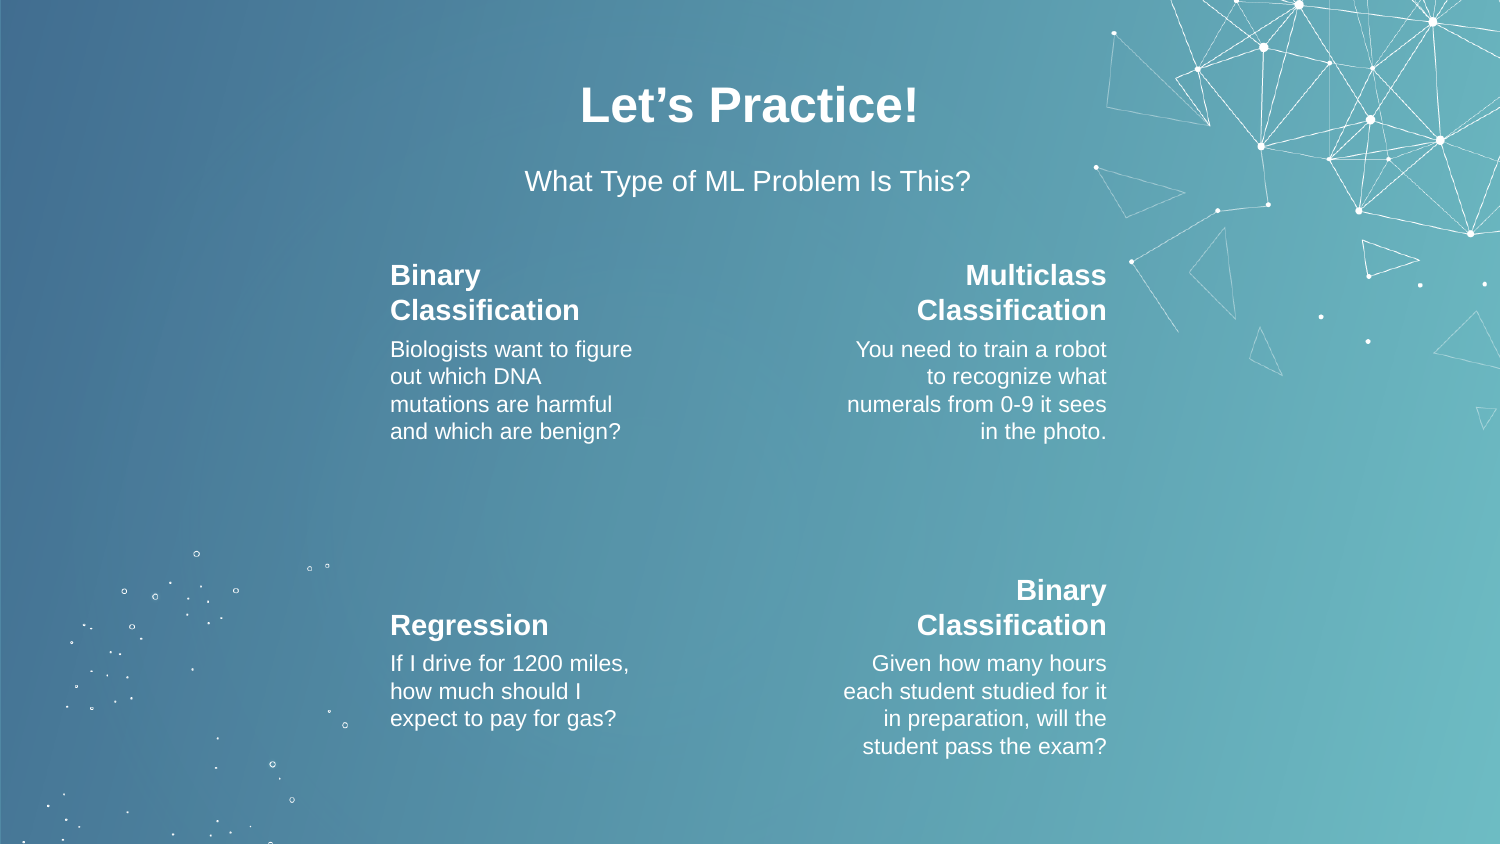

# Let’s Practice!

What Type of ML Problem Is This?
Binary Classification
Multiclass Classification
Biologists want to figure out which DNA mutations are harmful and which are benign?
You need to train a robot to recognize what numerals from 0-9 it sees in the photo.

Regression
Binary Classification
If I drive for 1200 miles, how much should I expect to pay for gas?

Given how many hours each student studied for it in preparation, will the student pass the exam?